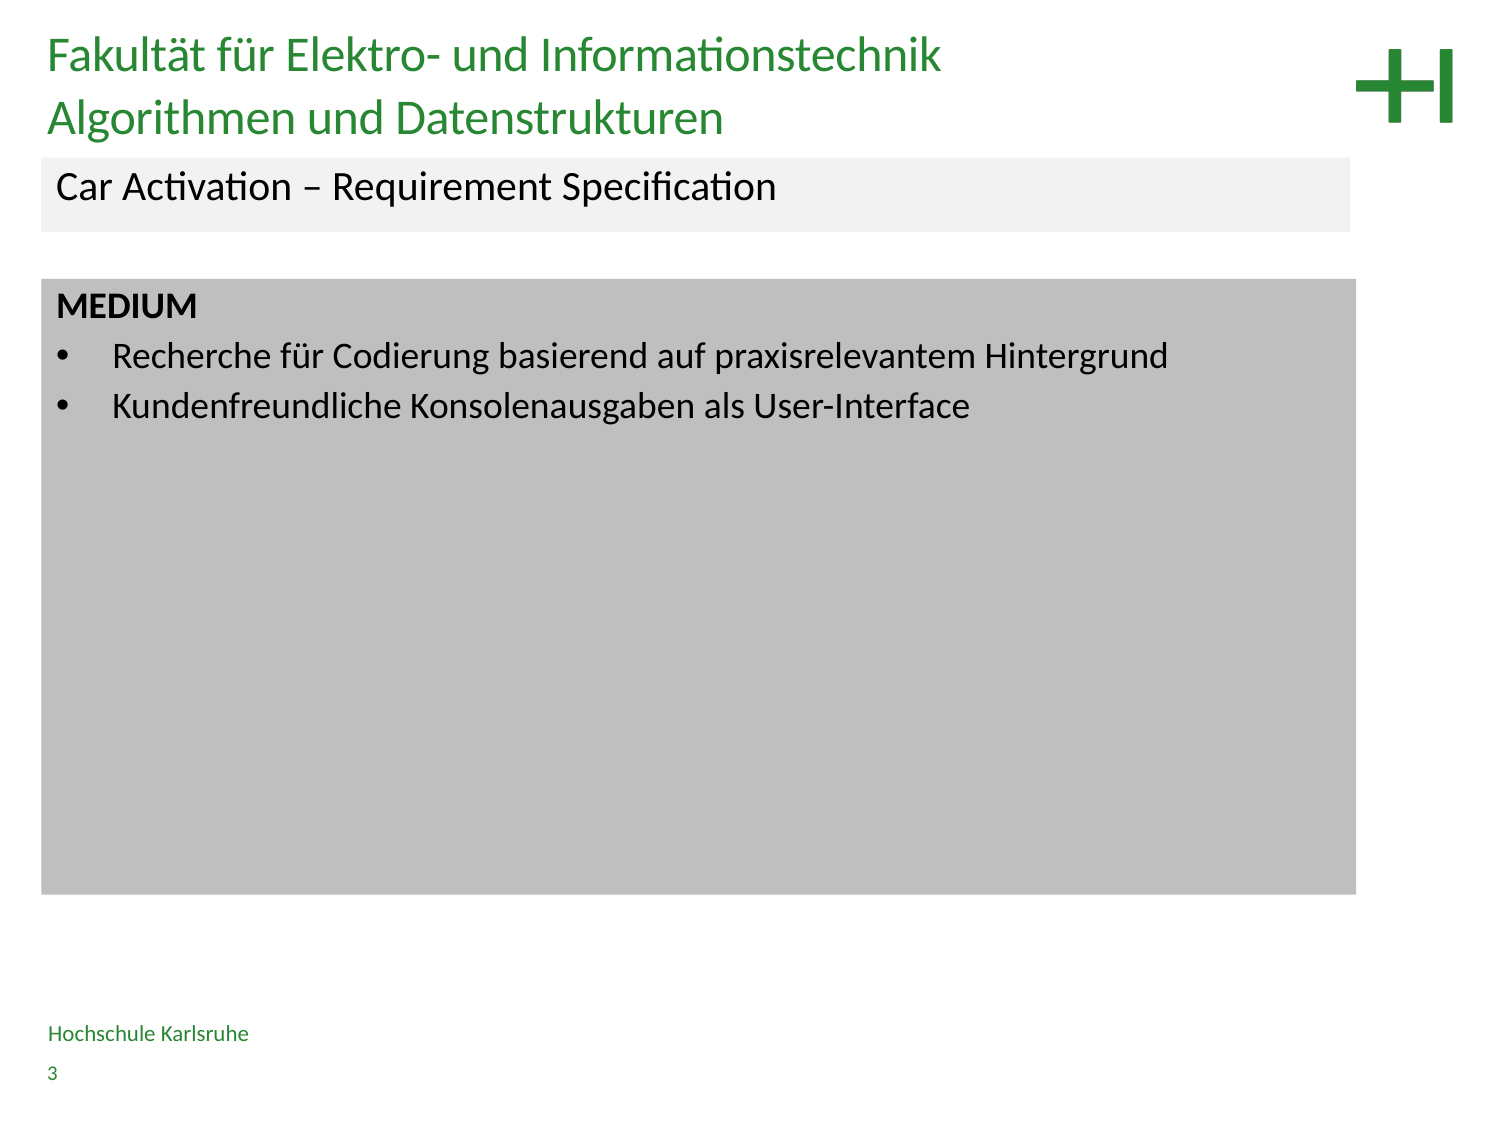

Fakultät für Elektro- und Informationstechnik
Algorithmen und Datenstrukturen
Car Activation – Requirement Specification
MEDIUM
Recherche für Codierung basierend auf praxisrelevantem Hintergrund
Kundenfreundliche Konsolenausgaben als User-Interface

Hochschule Karlsruhe
3